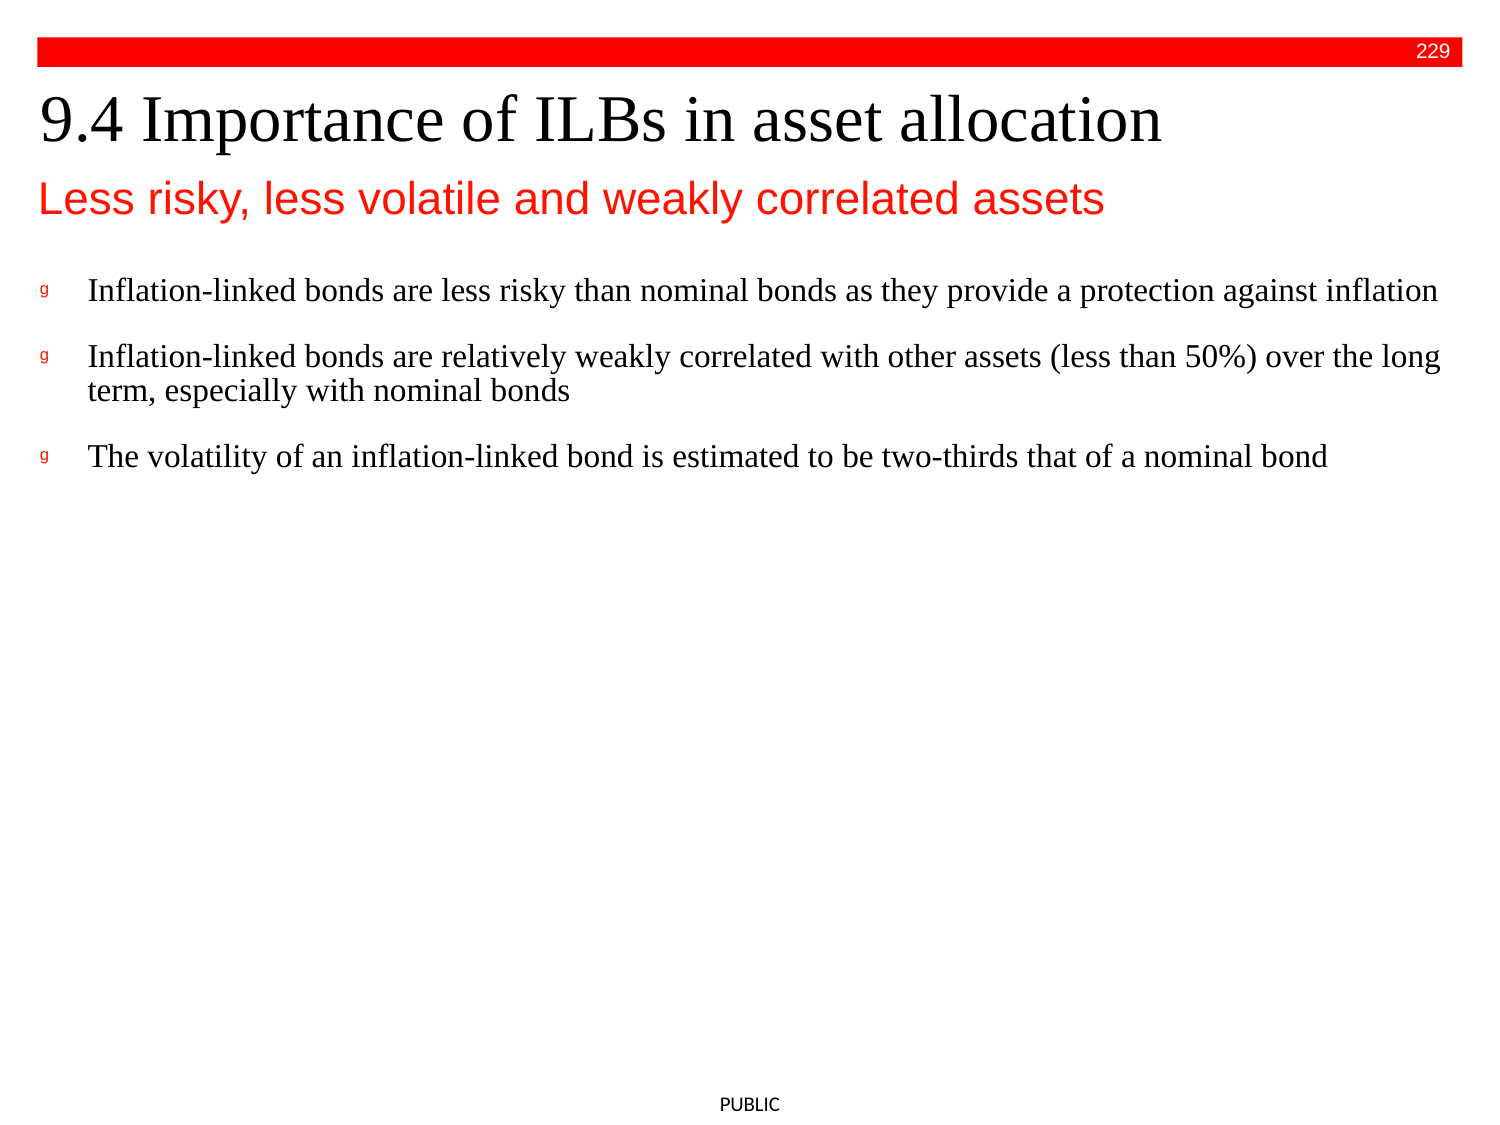

9.4 Importance of ILBs in asset allocation
Less risky, less volatile and weakly correlated assets
Inflation-linked bonds are less risky than nominal bonds as they provide a protection against inflation

Inflation-linked bonds are relatively weakly correlated with other assets (less than 50%) over the long term, especially with nominal bonds

The volatility of an inflation-linked bond is estimated to be two-thirds that of a nominal bond